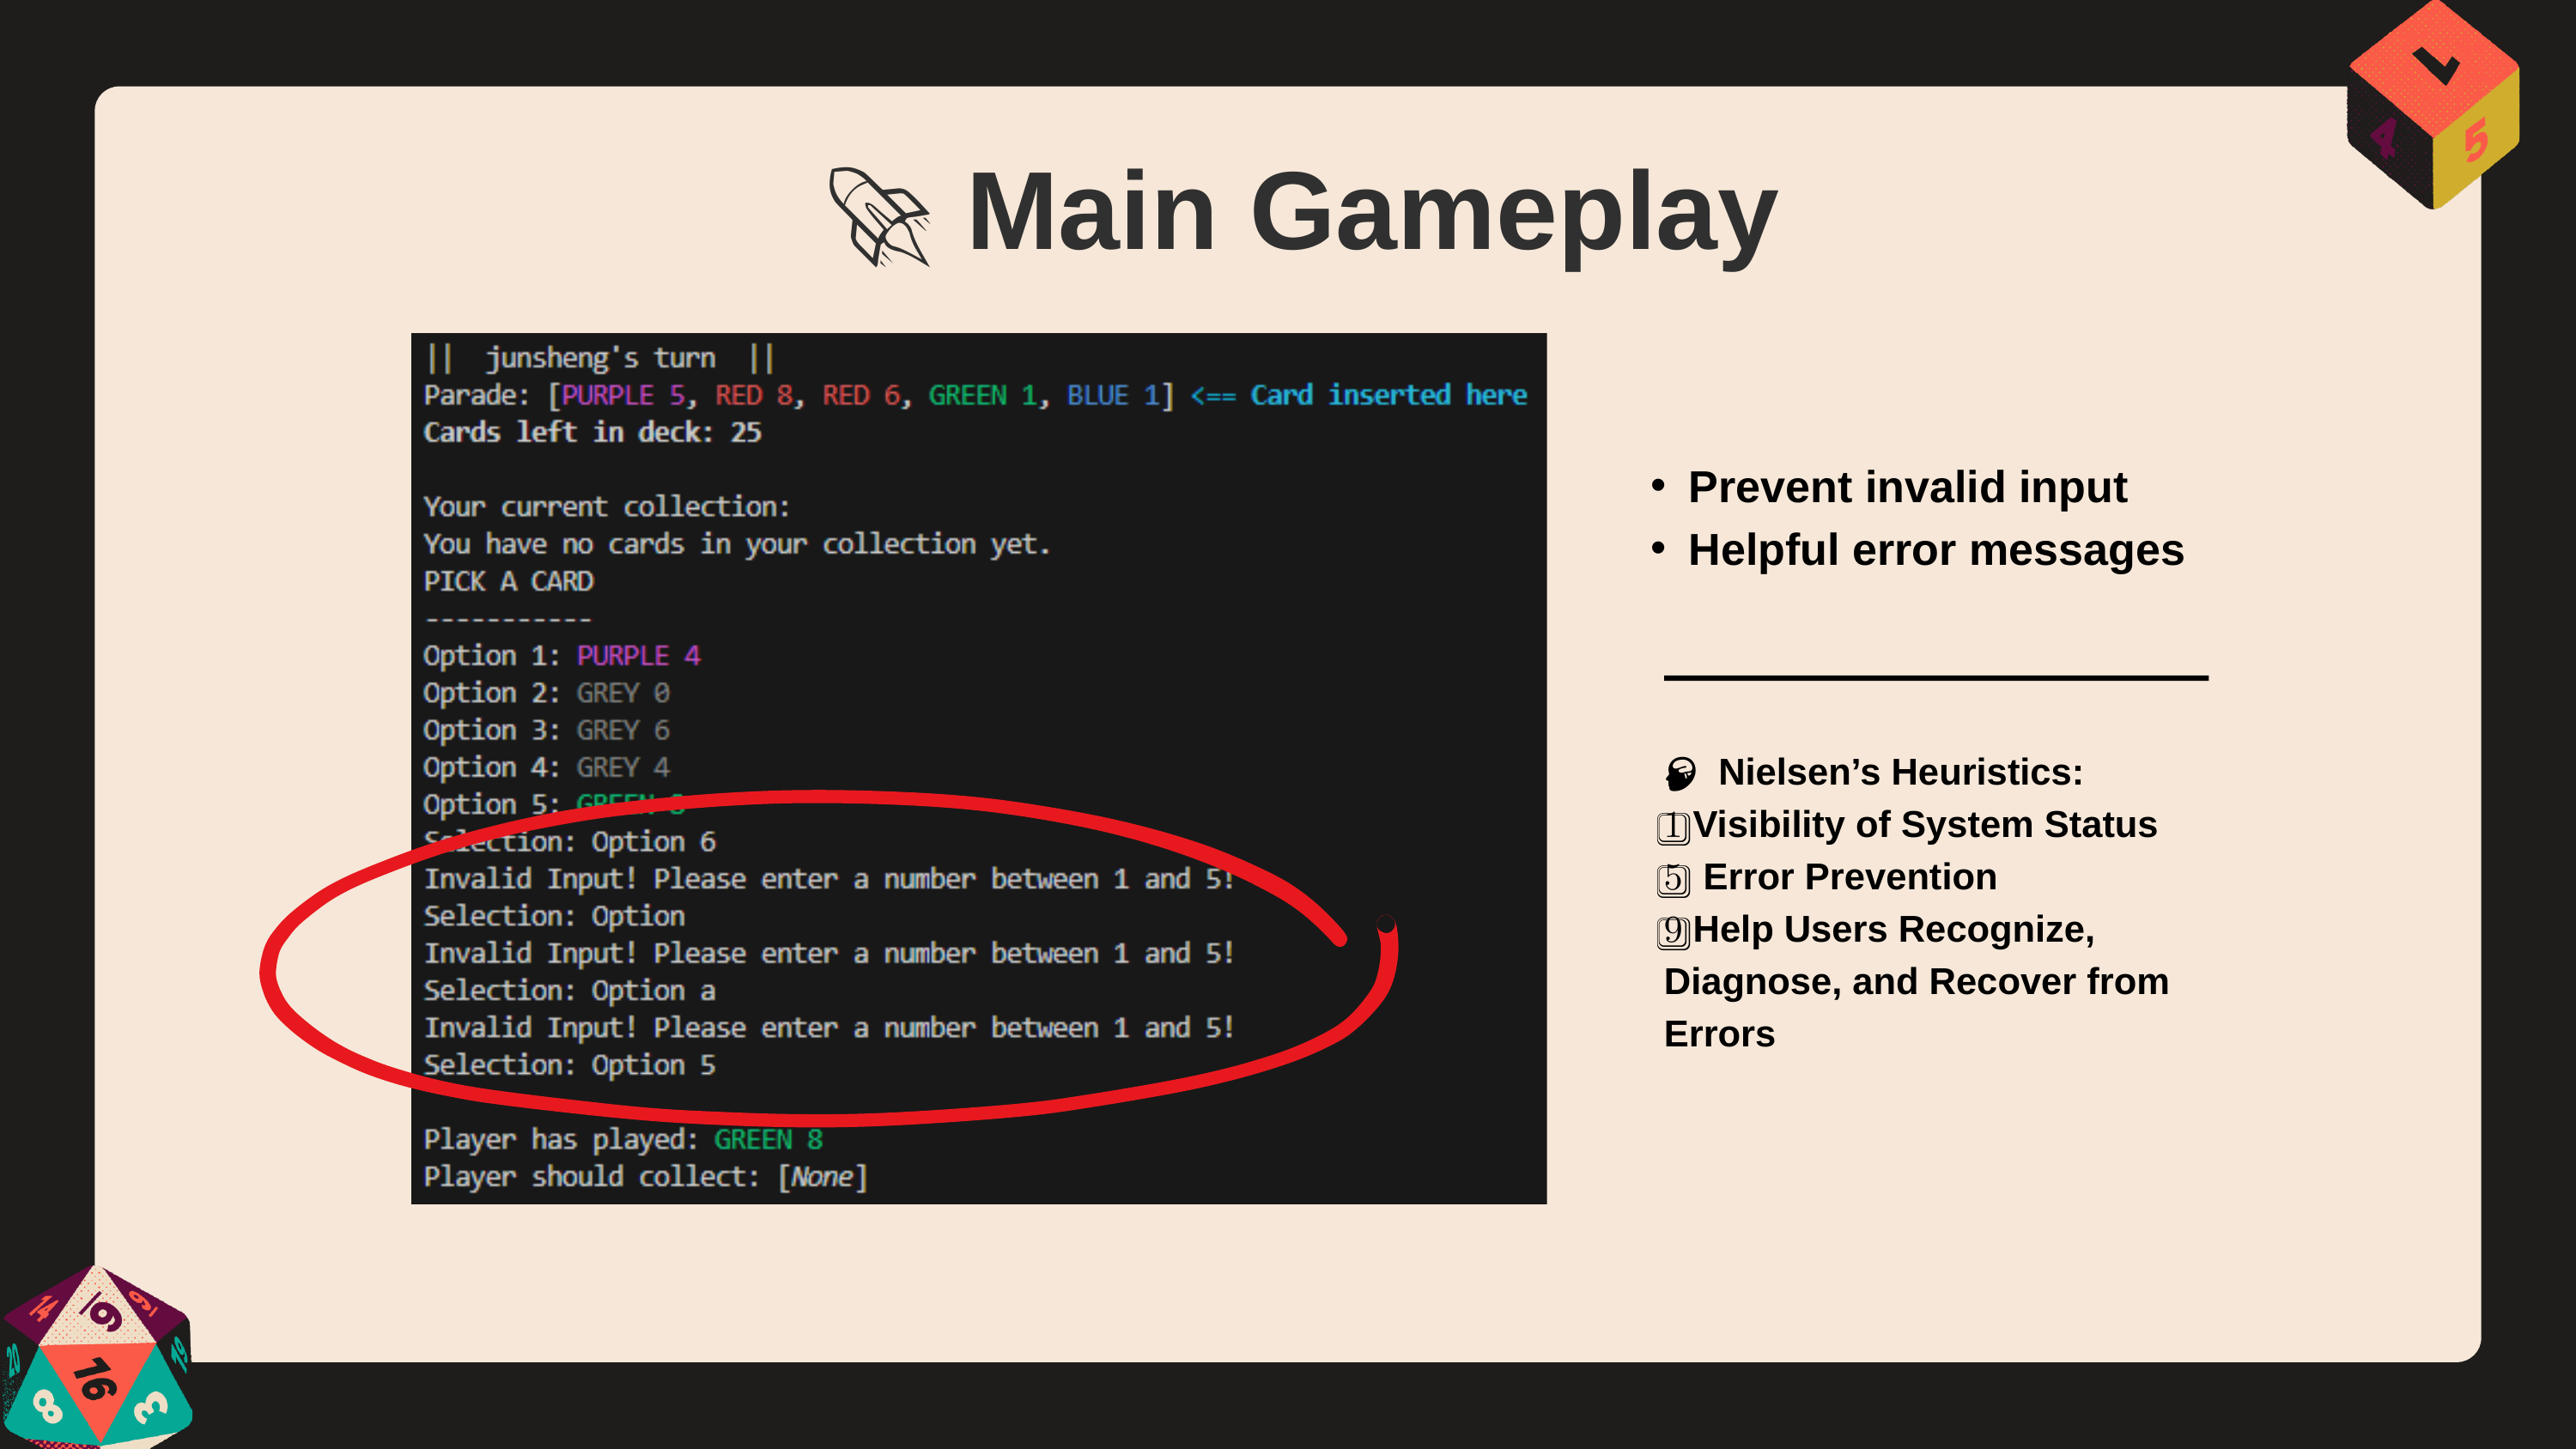

🚀 Main Gameplay

Prevent invalid input
Helpful error messages

🧠  Nielsen’s Heuristics:
1️⃣ Visibility of System Status
5️⃣  Error Prevention
9️⃣ Help Users Recognize, Diagnose, and Recover from Errors